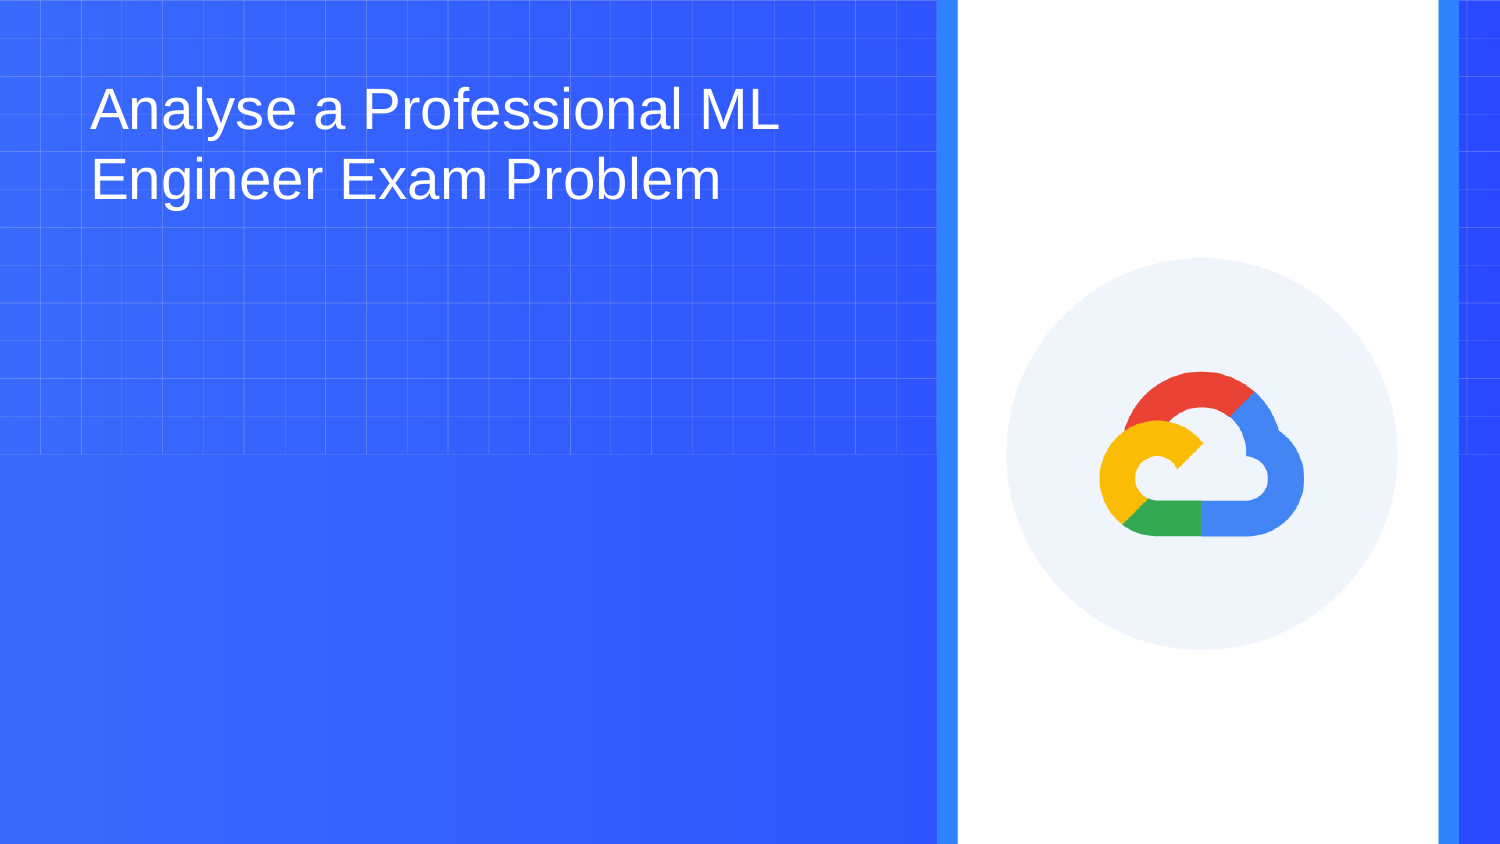

# Analyse a Professional ML Engineer Exam Problem